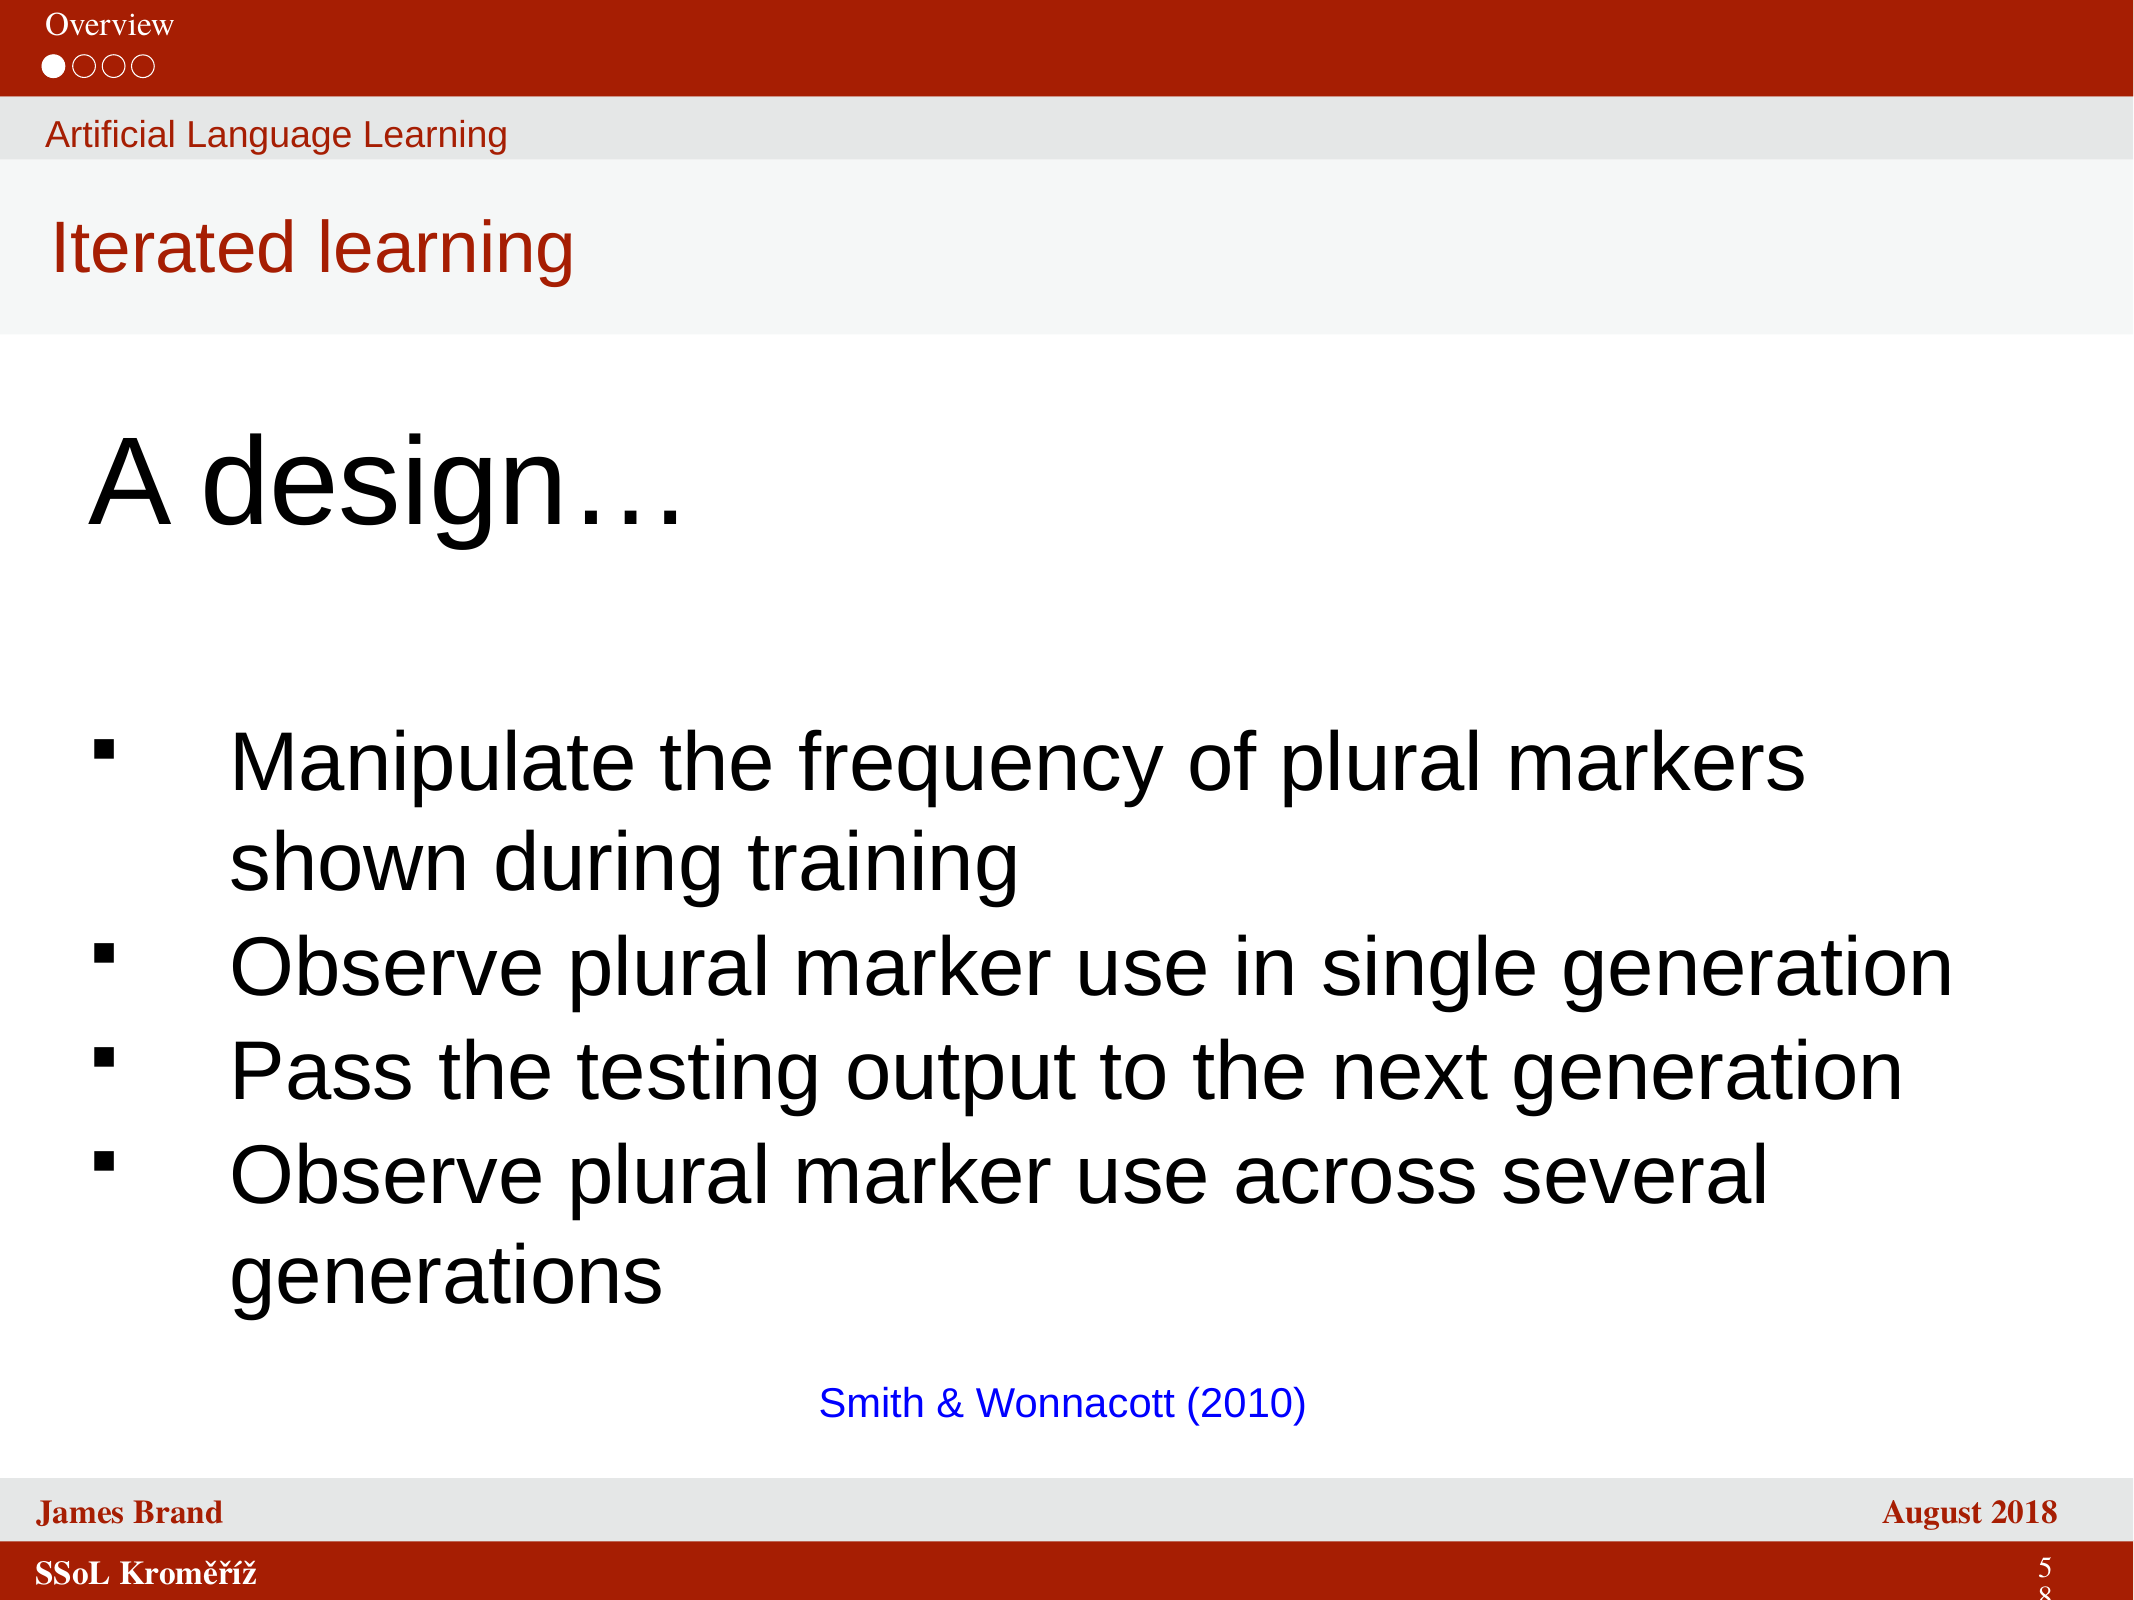

Overview

Artificial Language Learning
Iterated learning
A design…

Manipulate the frequency of plural markers shown during training
Observe plural marker use in single generation
Pass the testing output to the next generation
Observe plural marker use across several generations
Smith & Wonnacott (2010)
58